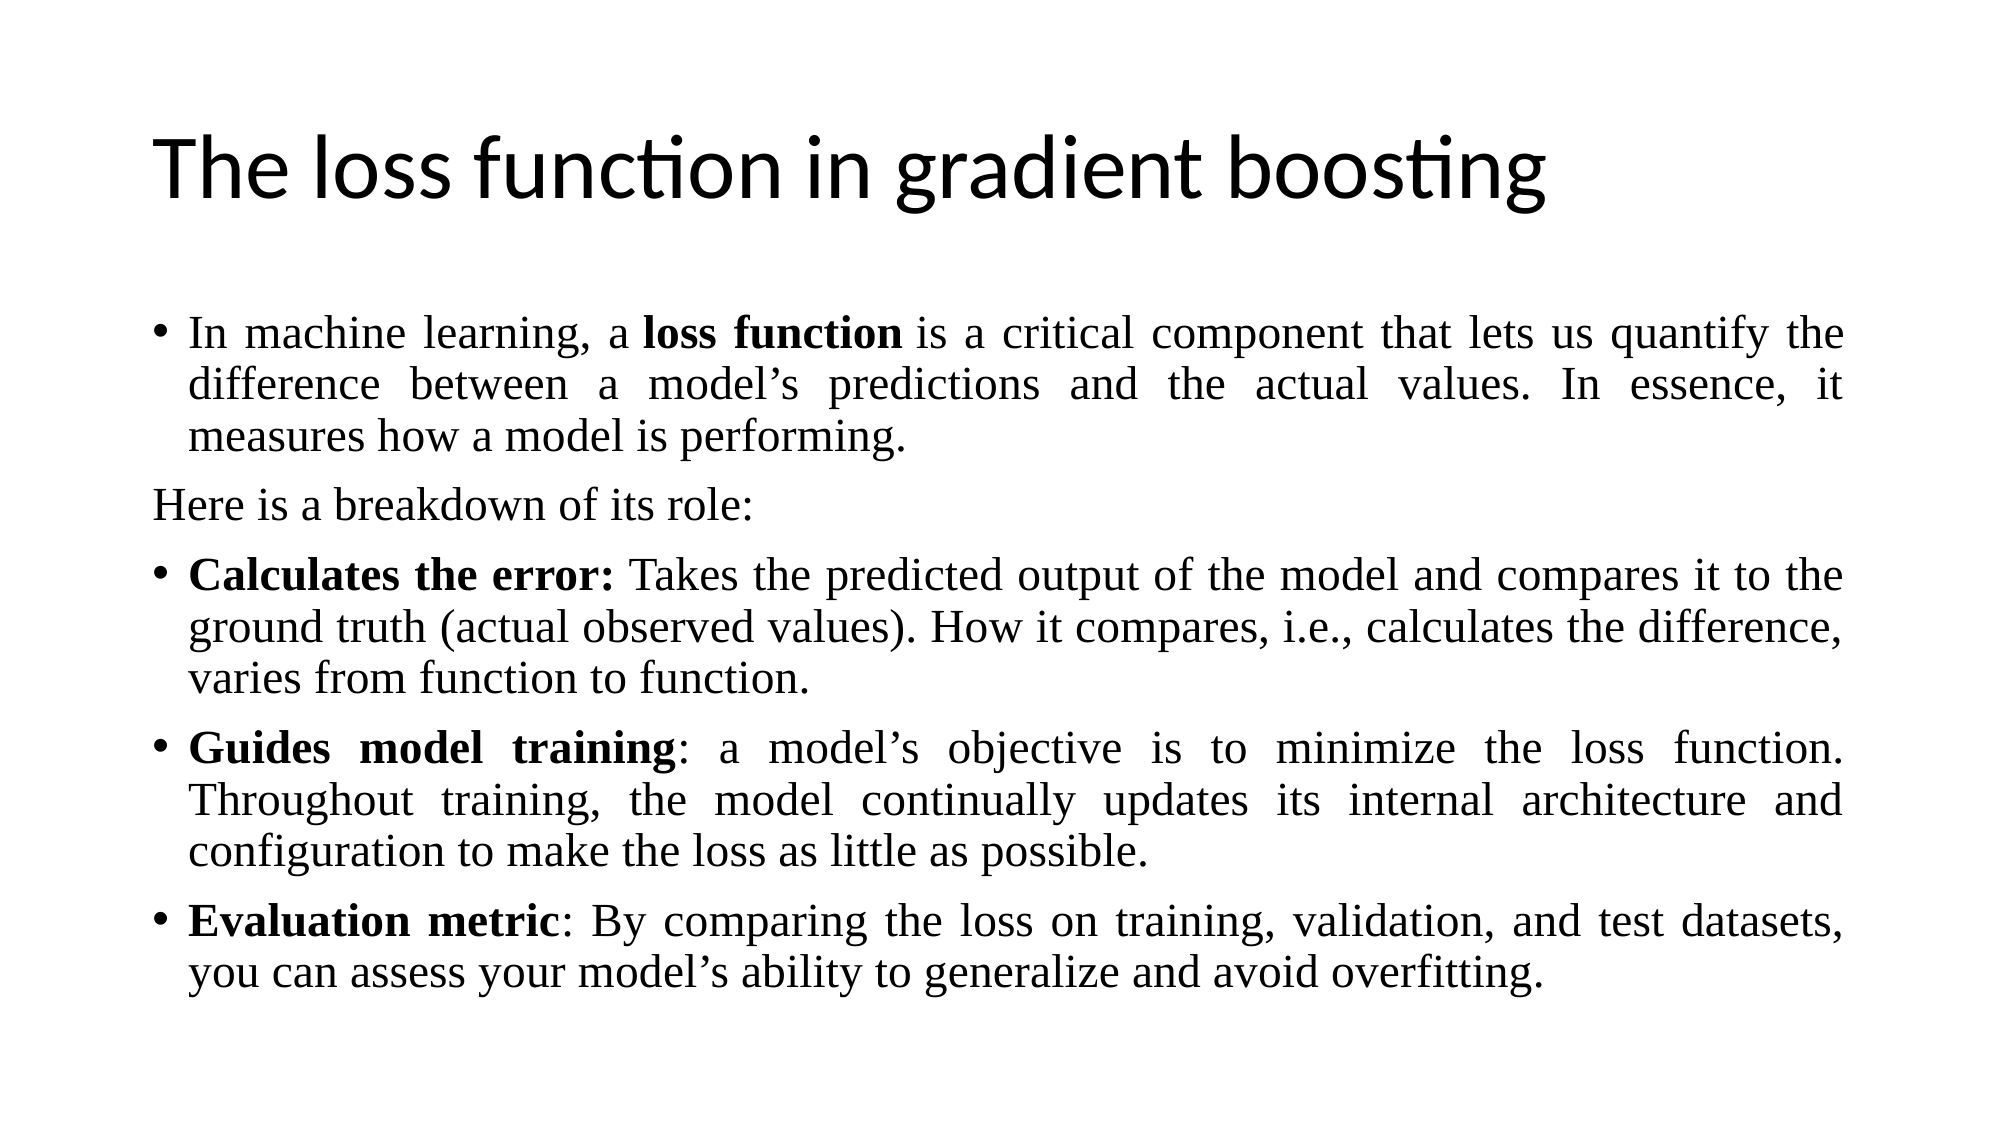

# The loss function in gradient boosting
In machine learning, a loss function is a critical component that lets us quantify the difference between a model’s predictions and the actual values. In essence, it measures how a model is performing.
Here is a breakdown of its role:
Calculates the error: Takes the predicted output of the model and compares it to the ground truth (actual observed values). How it compares, i.e., calculates the difference, varies from function to function.
Guides model training: a model’s objective is to minimize the loss function. Throughout training, the model continually updates its internal architecture and configuration to make the loss as little as possible.
Evaluation metric: By comparing the loss on training, validation, and test datasets, you can assess your model’s ability to generalize and avoid overfitting.